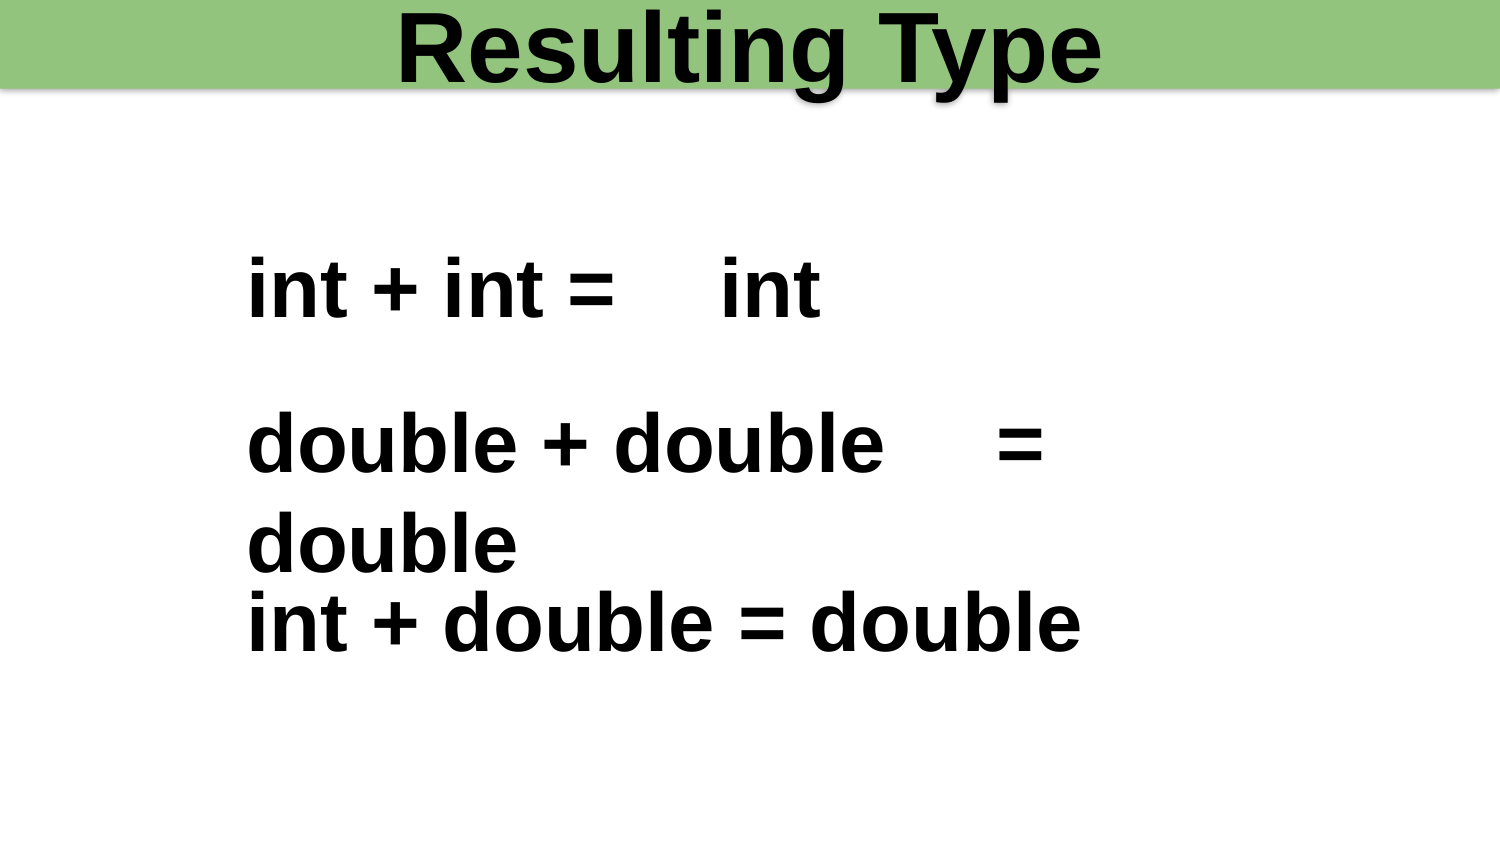

Resulting Type
int + int =	 int
double + double	= double
int + double = double